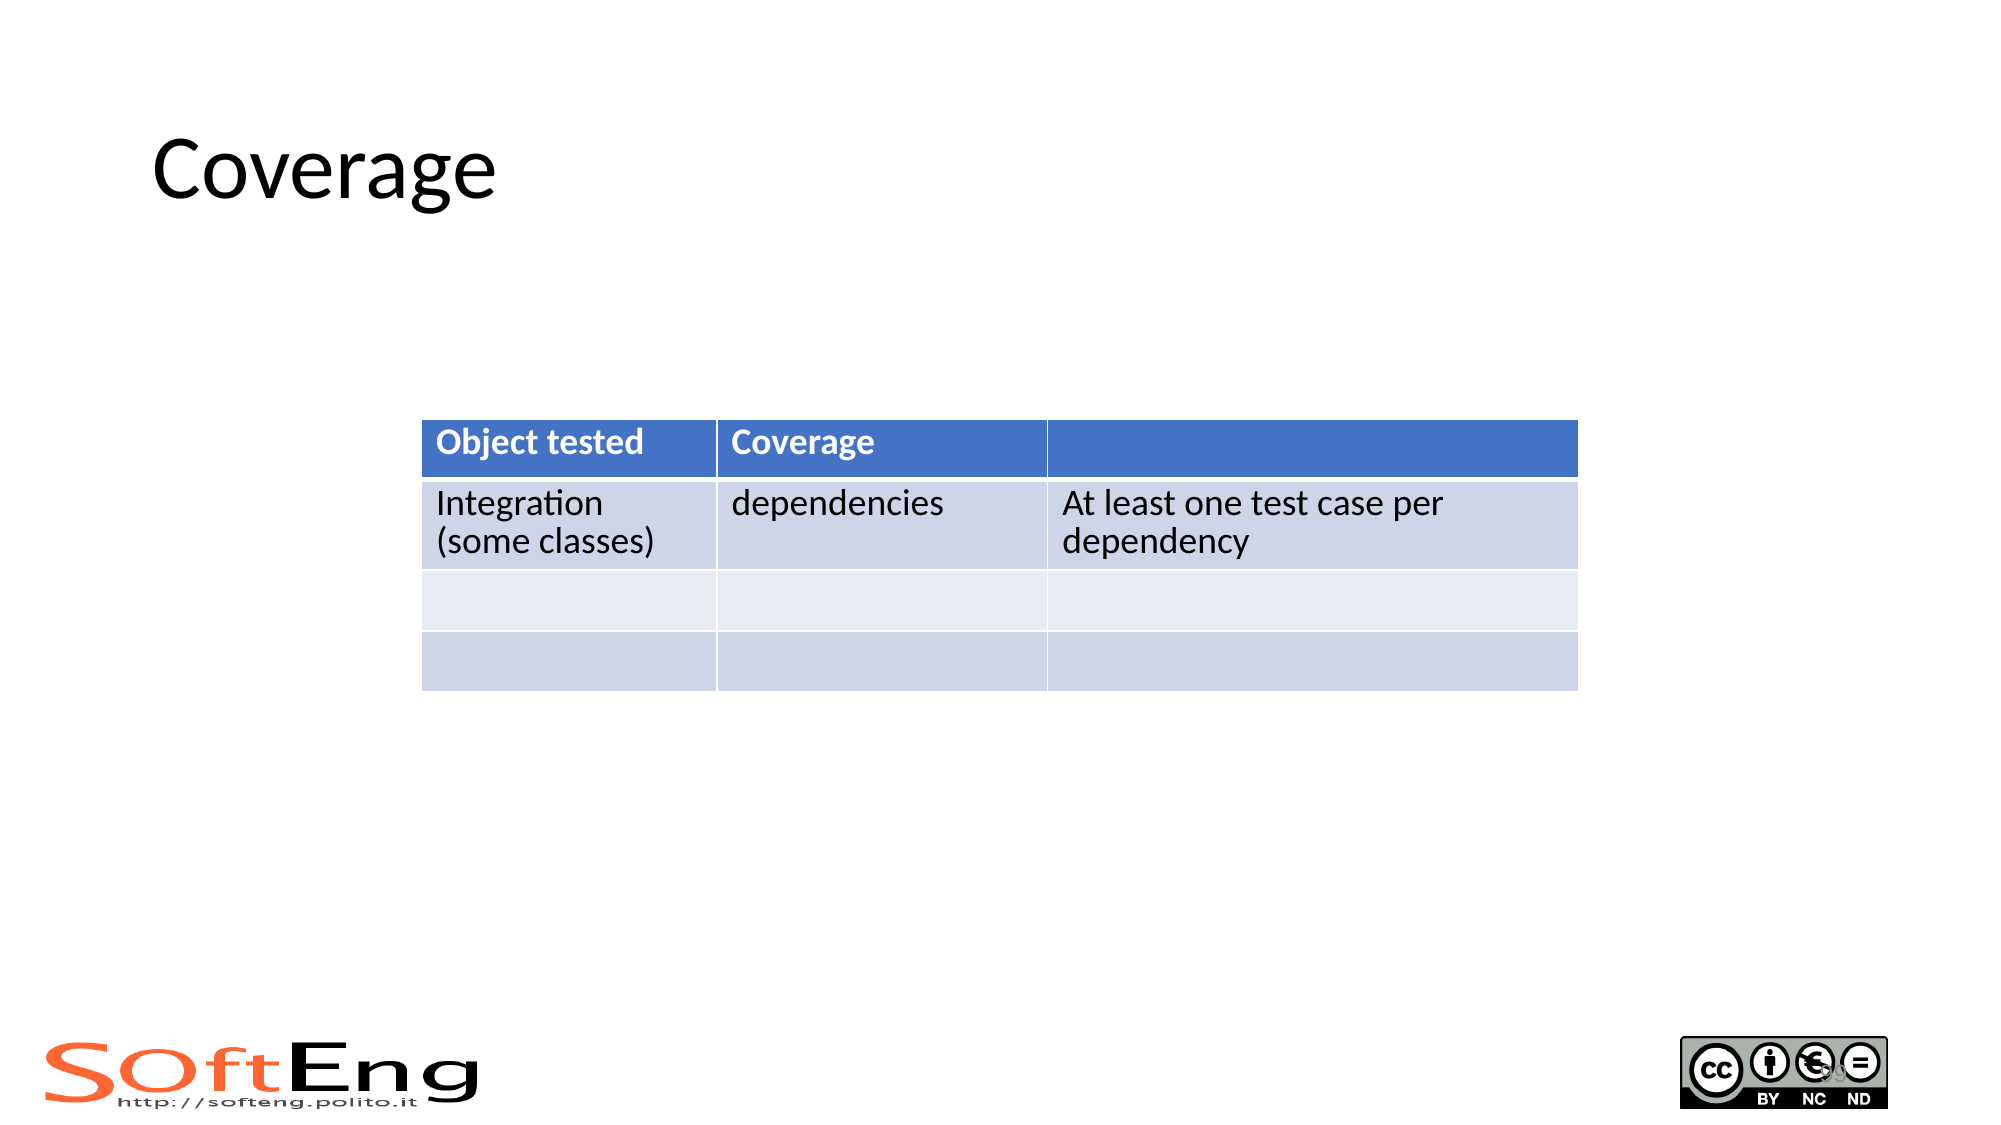

# Coverage
| Object tested | Coverage |  |
| --- | --- | --- |
| Integration (some classes) | dependencies | At least one test case per dependency |
|  |  |  |
|  |  |  |
99